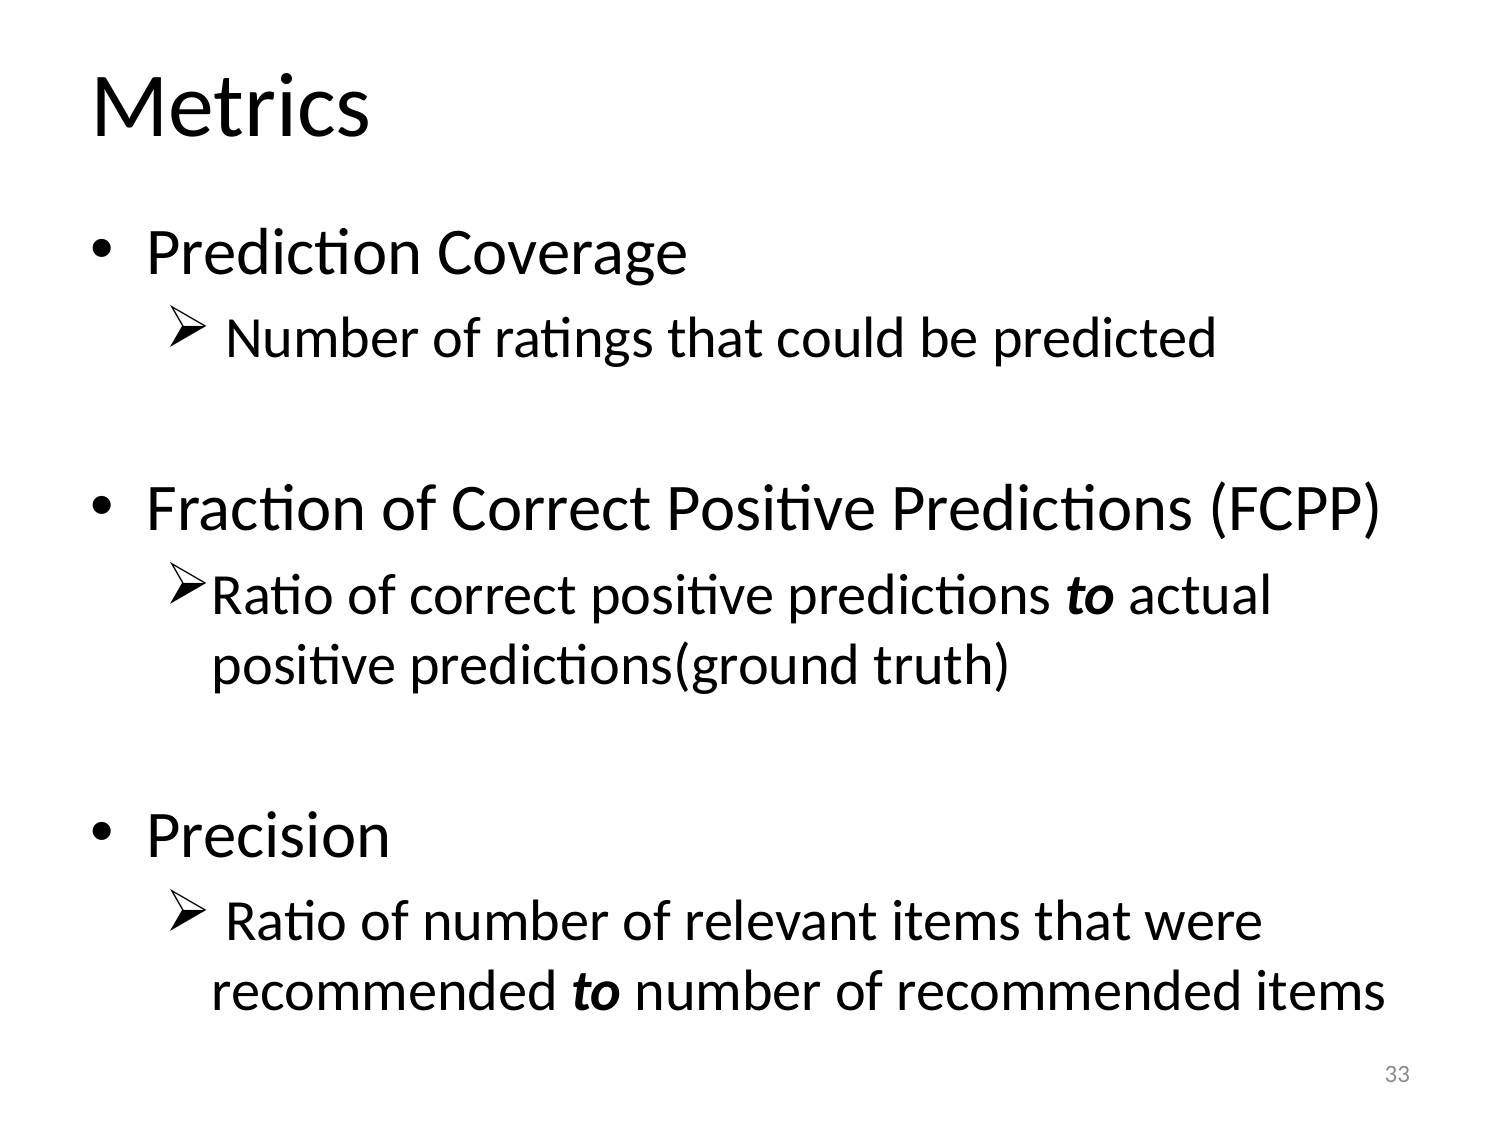

# Metrics
Prediction Coverage
 Number of ratings that could be predicted

Fraction of Correct Positive Predictions (FCPP)
Ratio of correct positive predictions to actual positive predictions(ground truth)

Precision
 Ratio of number of relevant items that were recommended to number of recommended items

33